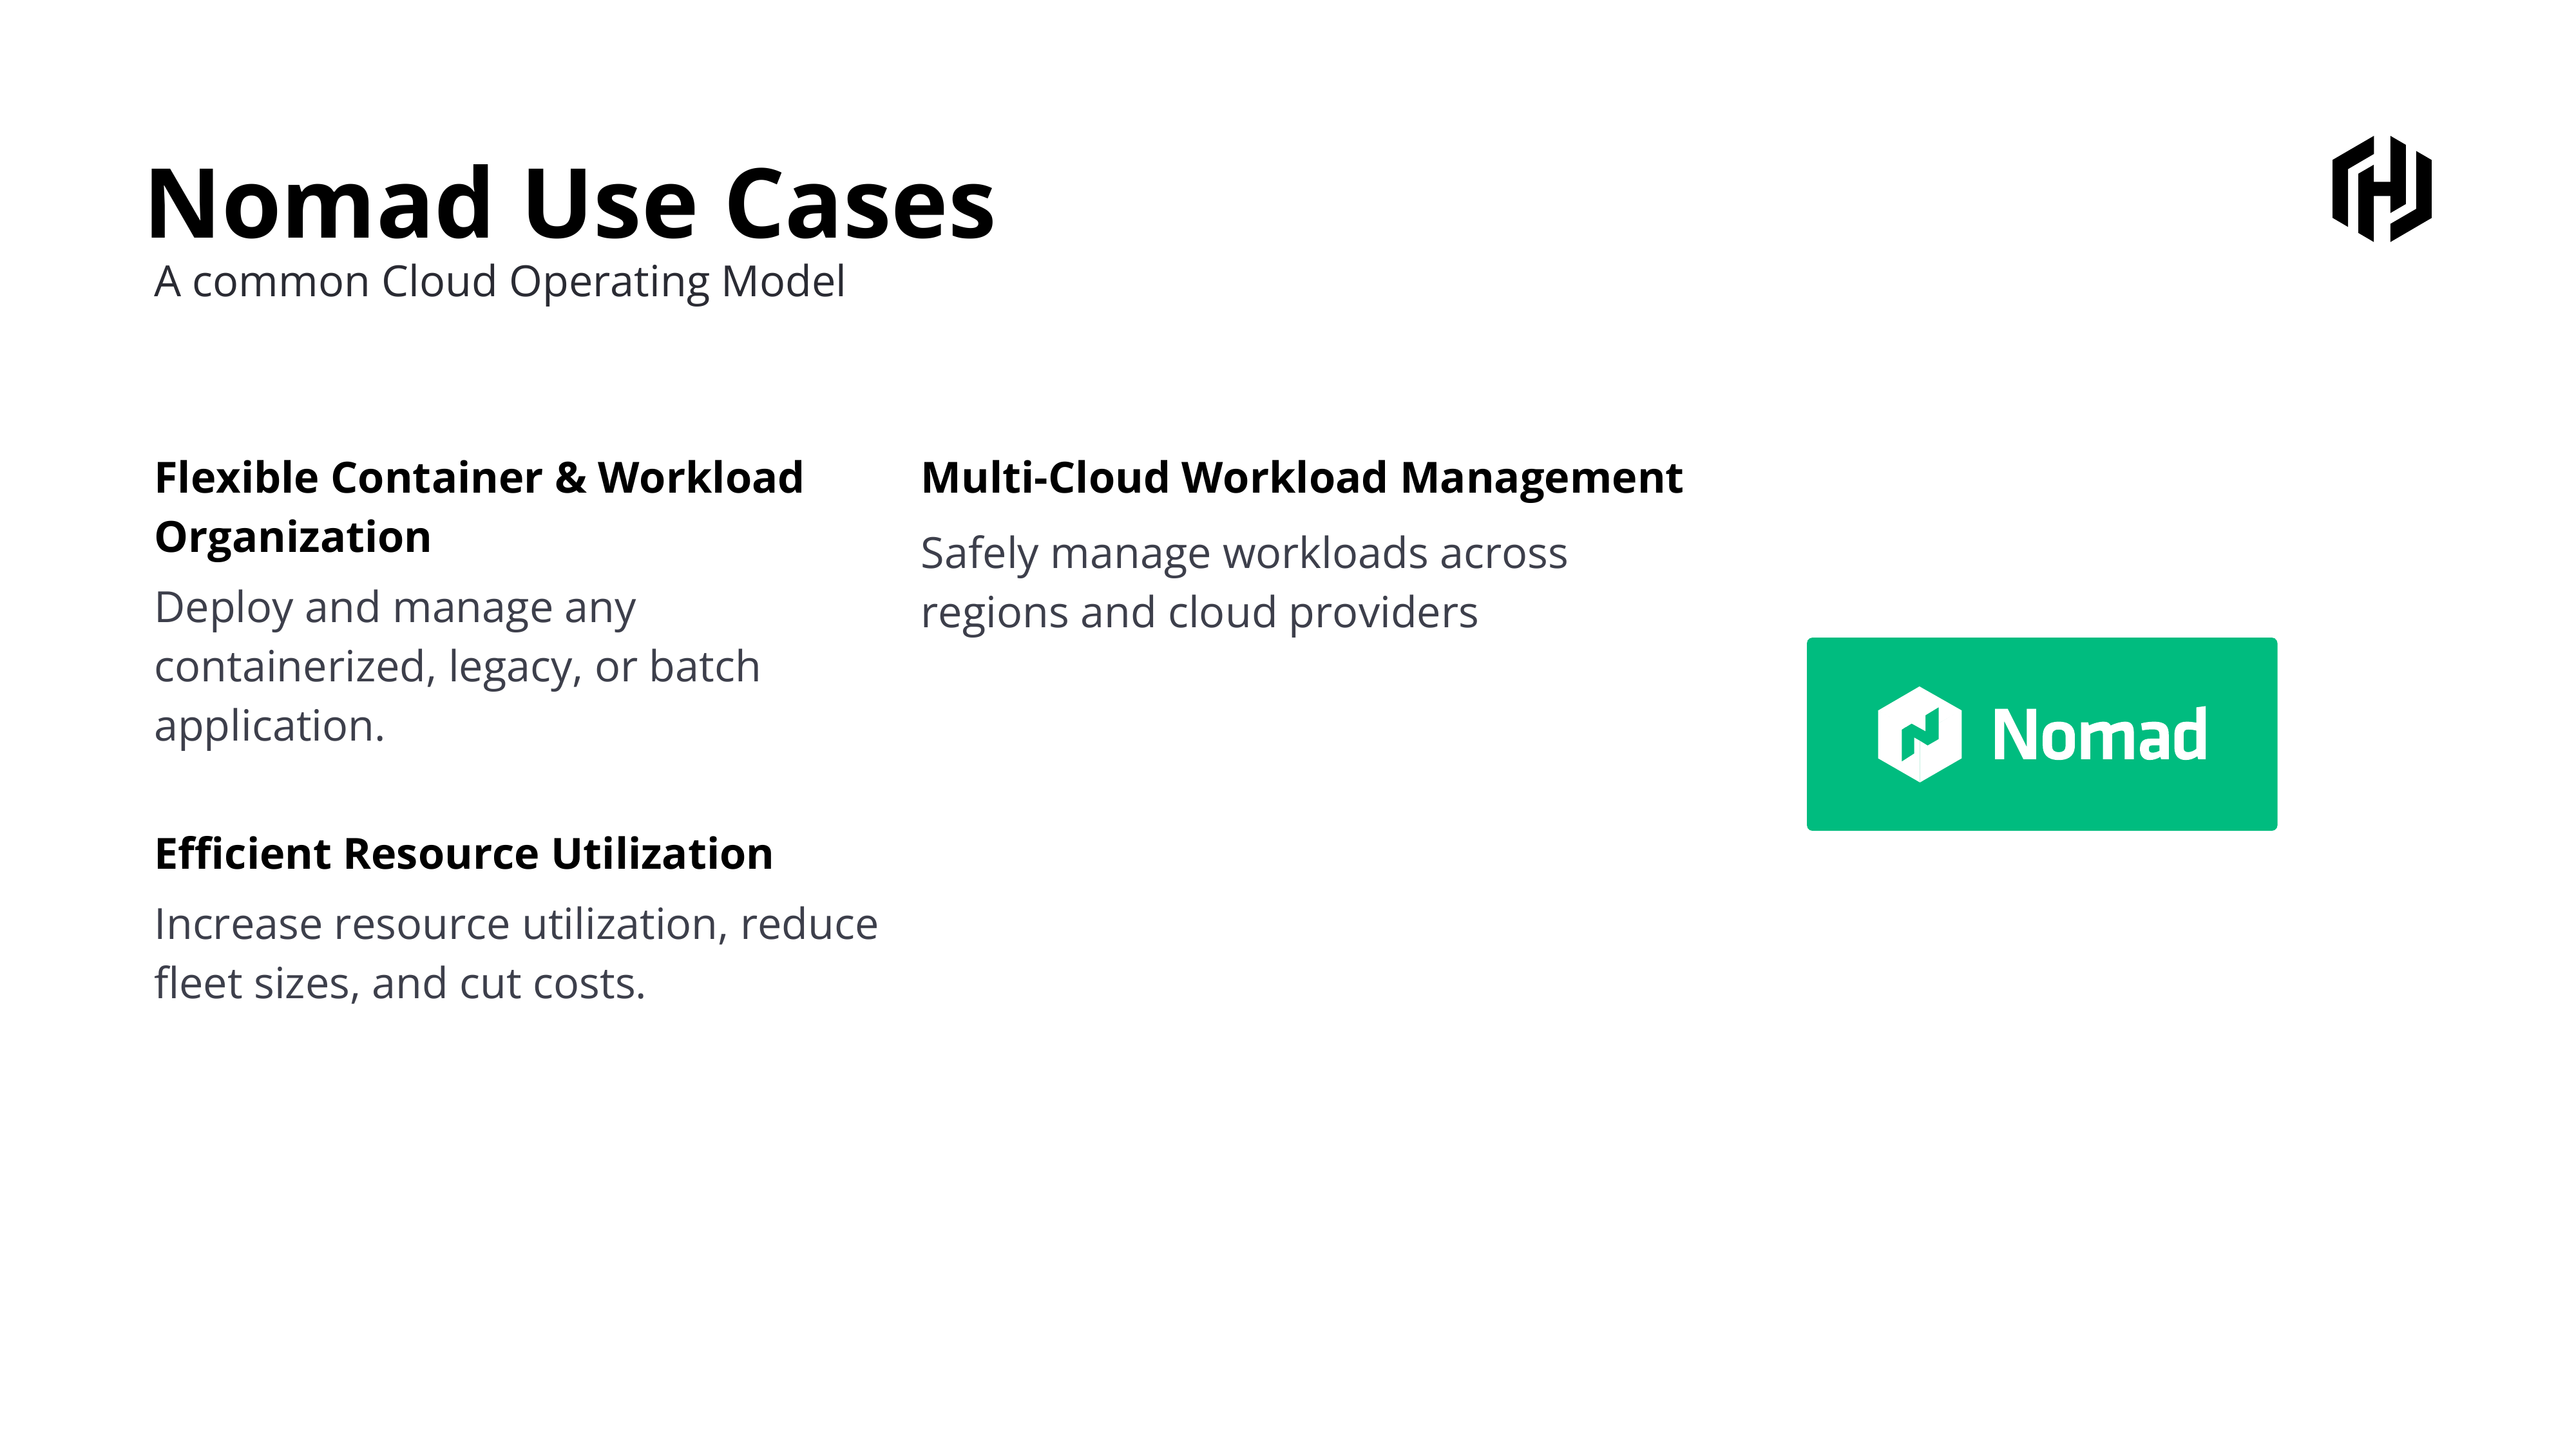

Nomad Use Cases
A common Cloud Operating Model
Flexible Container & Workload Organization
Deploy and manage any containerized, legacy, or batch application.

Multi-Cloud Workload Management
Safely manage workloads across regions and cloud providers

Efficient Resource Utilization
Increase resource utilization, reduce fleet sizes, and cut costs.